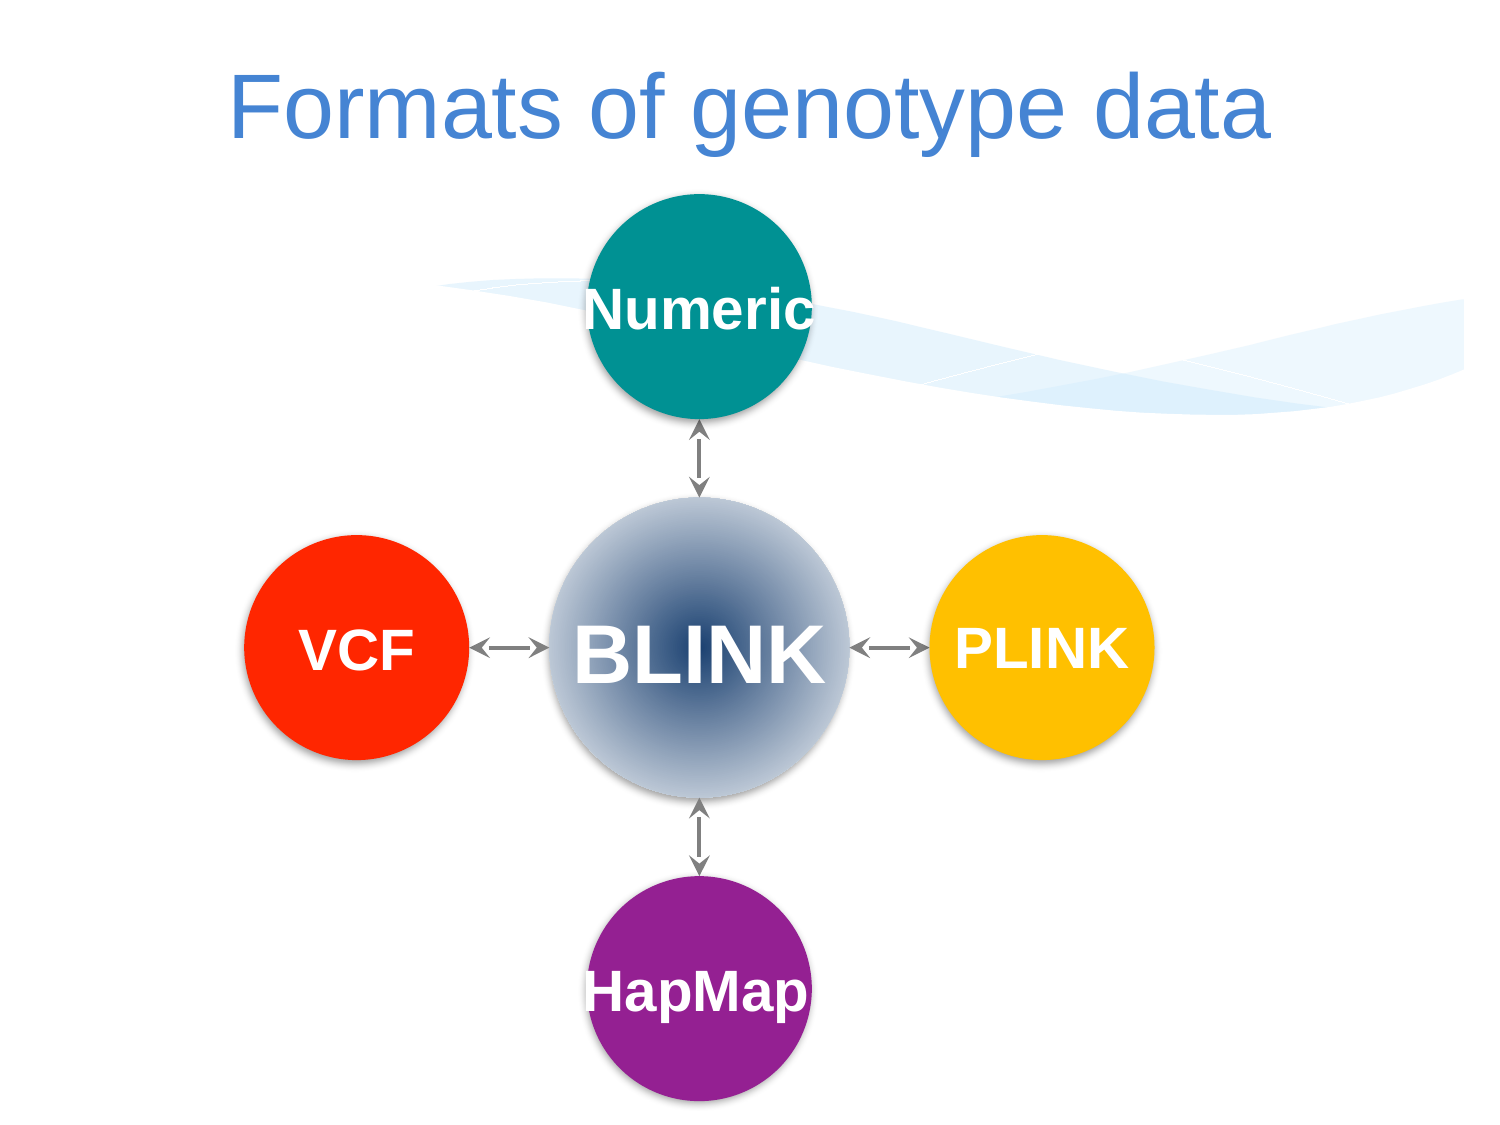

# Formats of genotype data

Numeric

BLINK
PLINK
VCF

HapMap